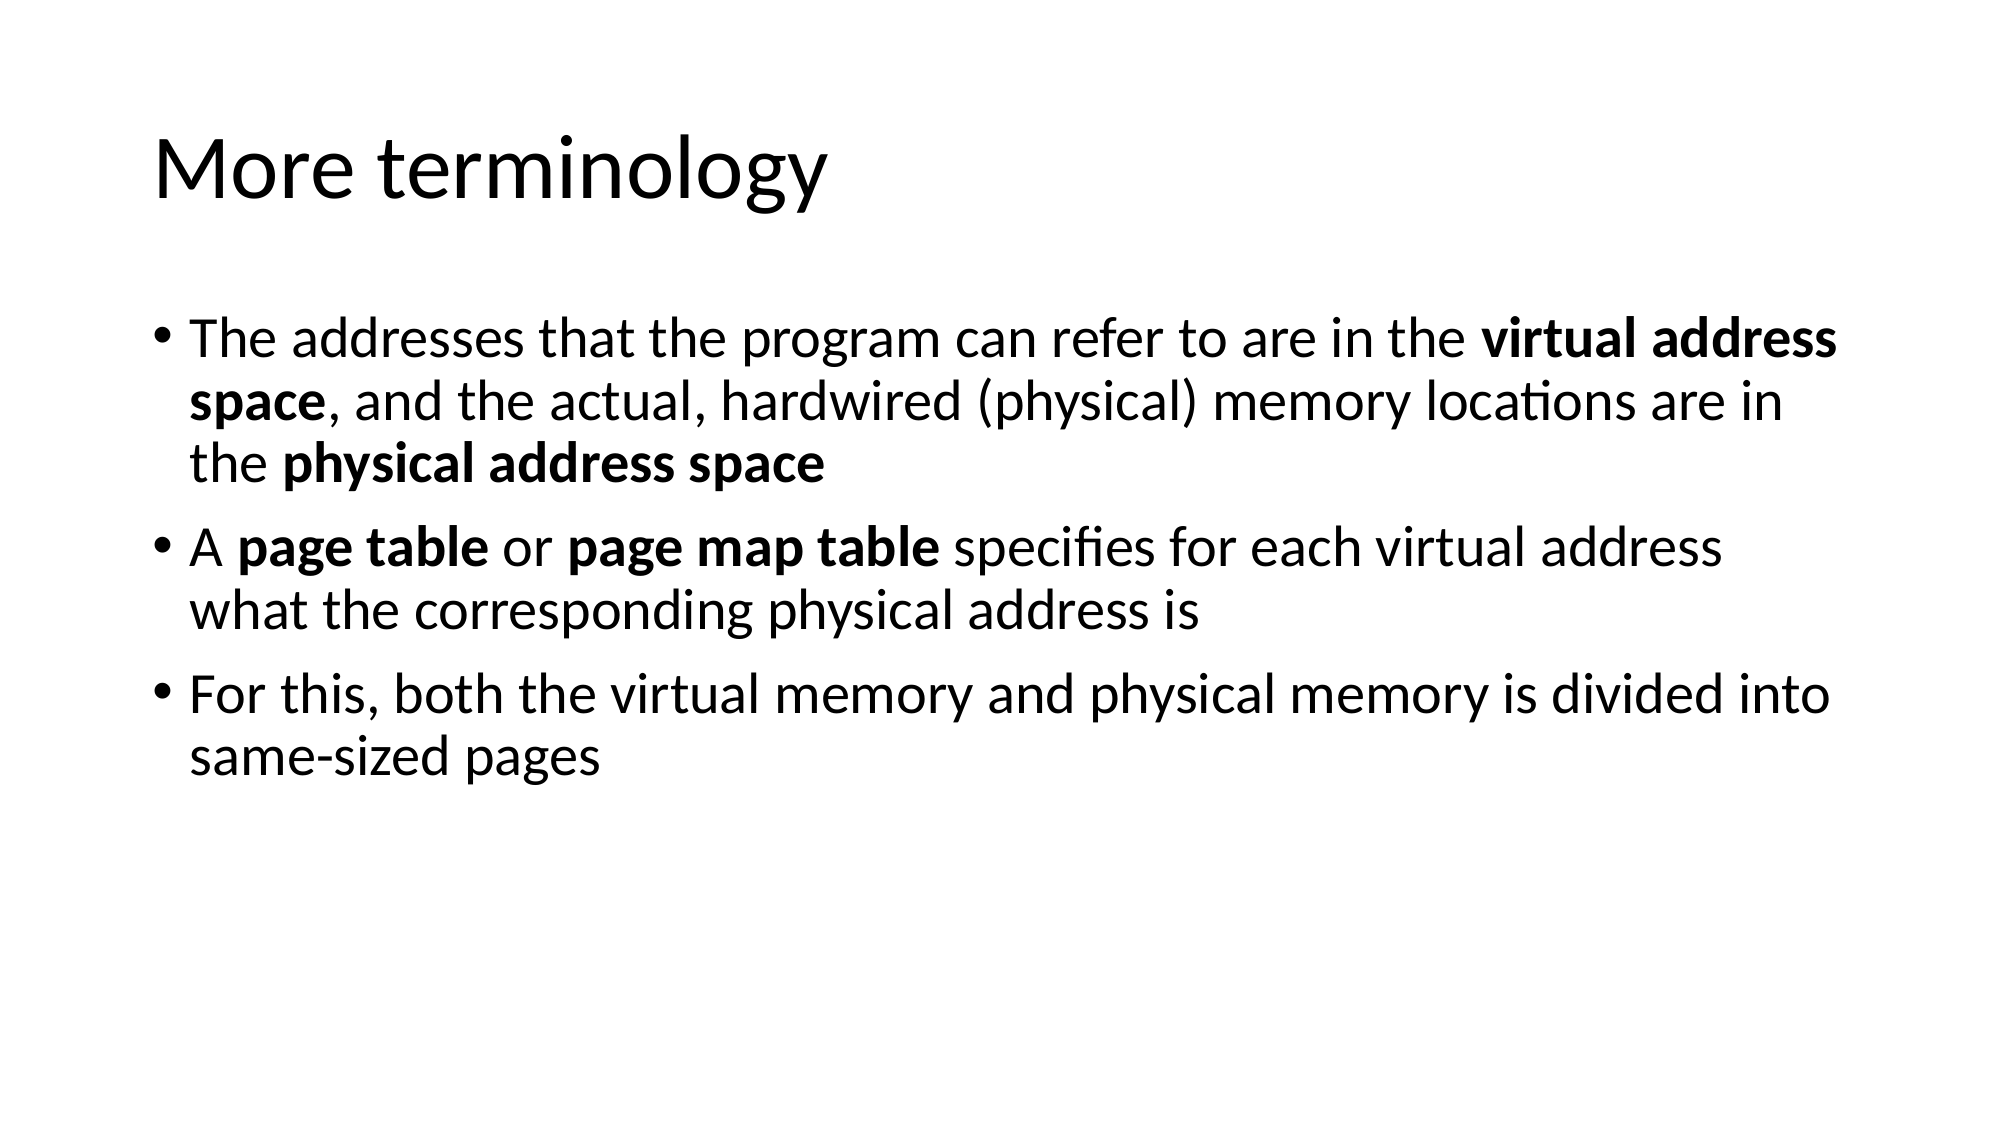

# More terminology
The addresses that the program can refer to are in the virtual address space, and the actual, hardwired (physical) memory locations are in the physical address space
A page table or page map table specifies for each virtual address what the corresponding physical address is
For this, both the virtual memory and physical memory is divided into same-sized pages